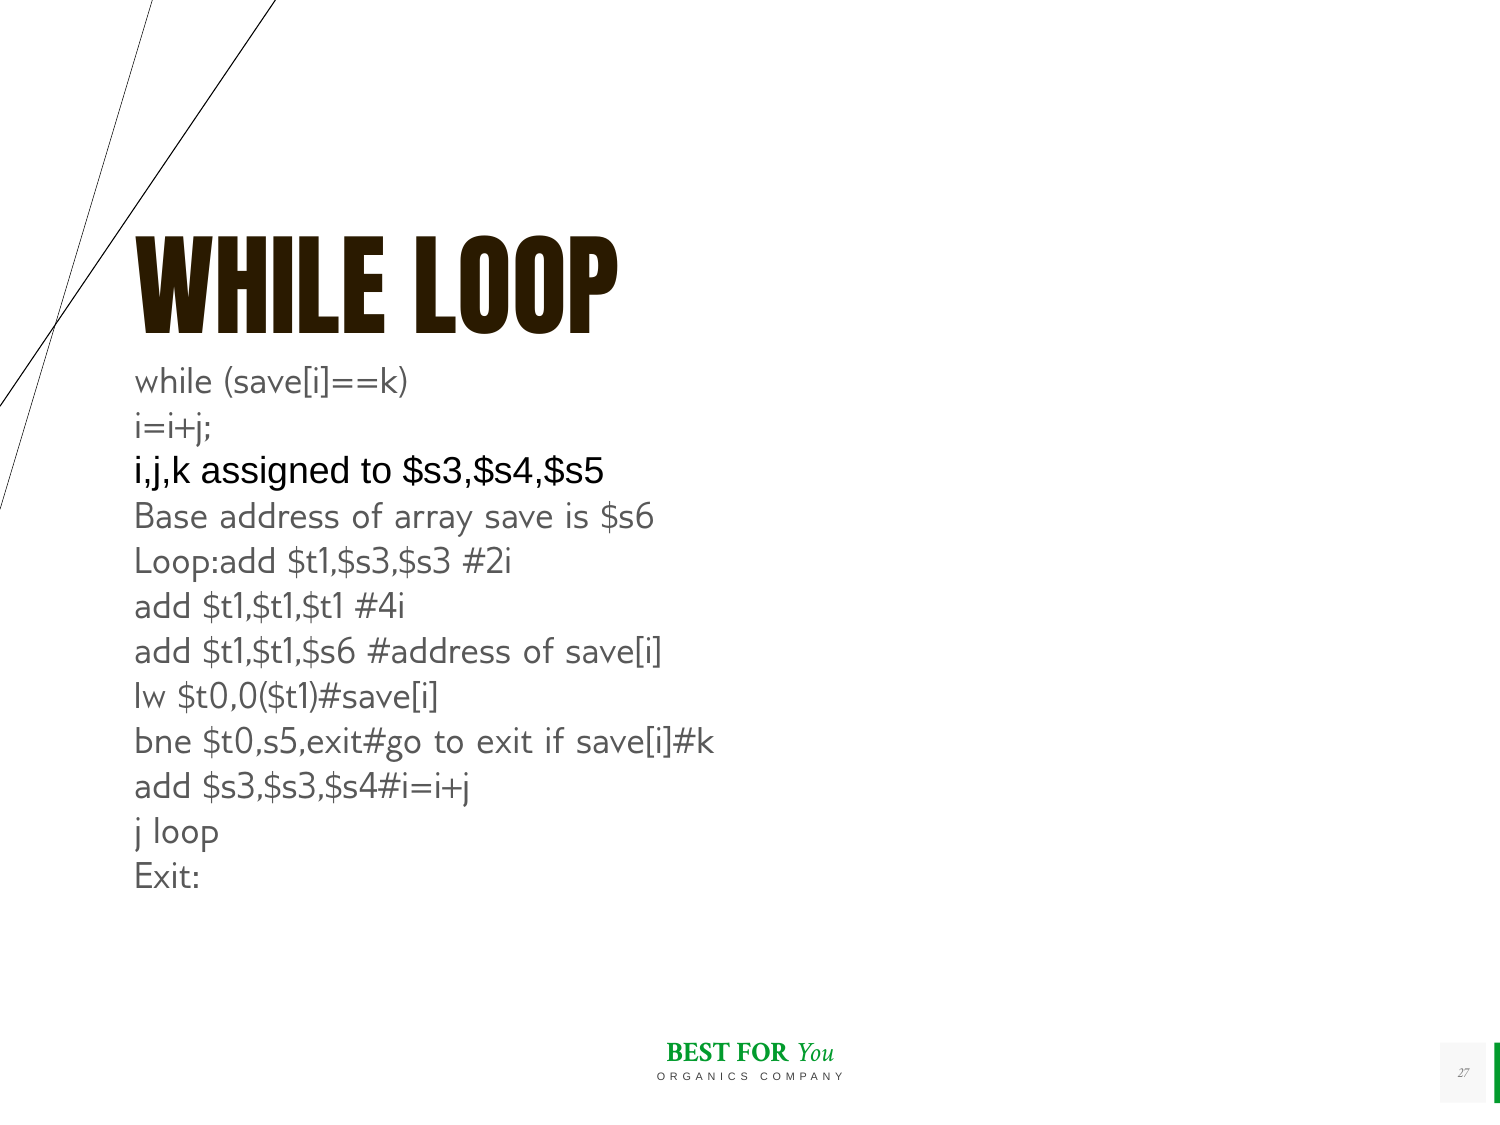

WHILE LOOP
while (save[i]==k)
i=i+j;
i,j,k assigned to $s3,$s4,$s5
Base address of array save is $s6
Loop:add $t1,$s3,$s3 #2i
add $t1,$t1,$t1 #4i
add $t1,$t1,$s6 #address of save[i]
lw $t0,0($t1)#save[i]
bne $t0,s5,exit#go to exit if save[i]#k
add $s3,$s3,$s4#i=i+j
j loop
Exit:
27